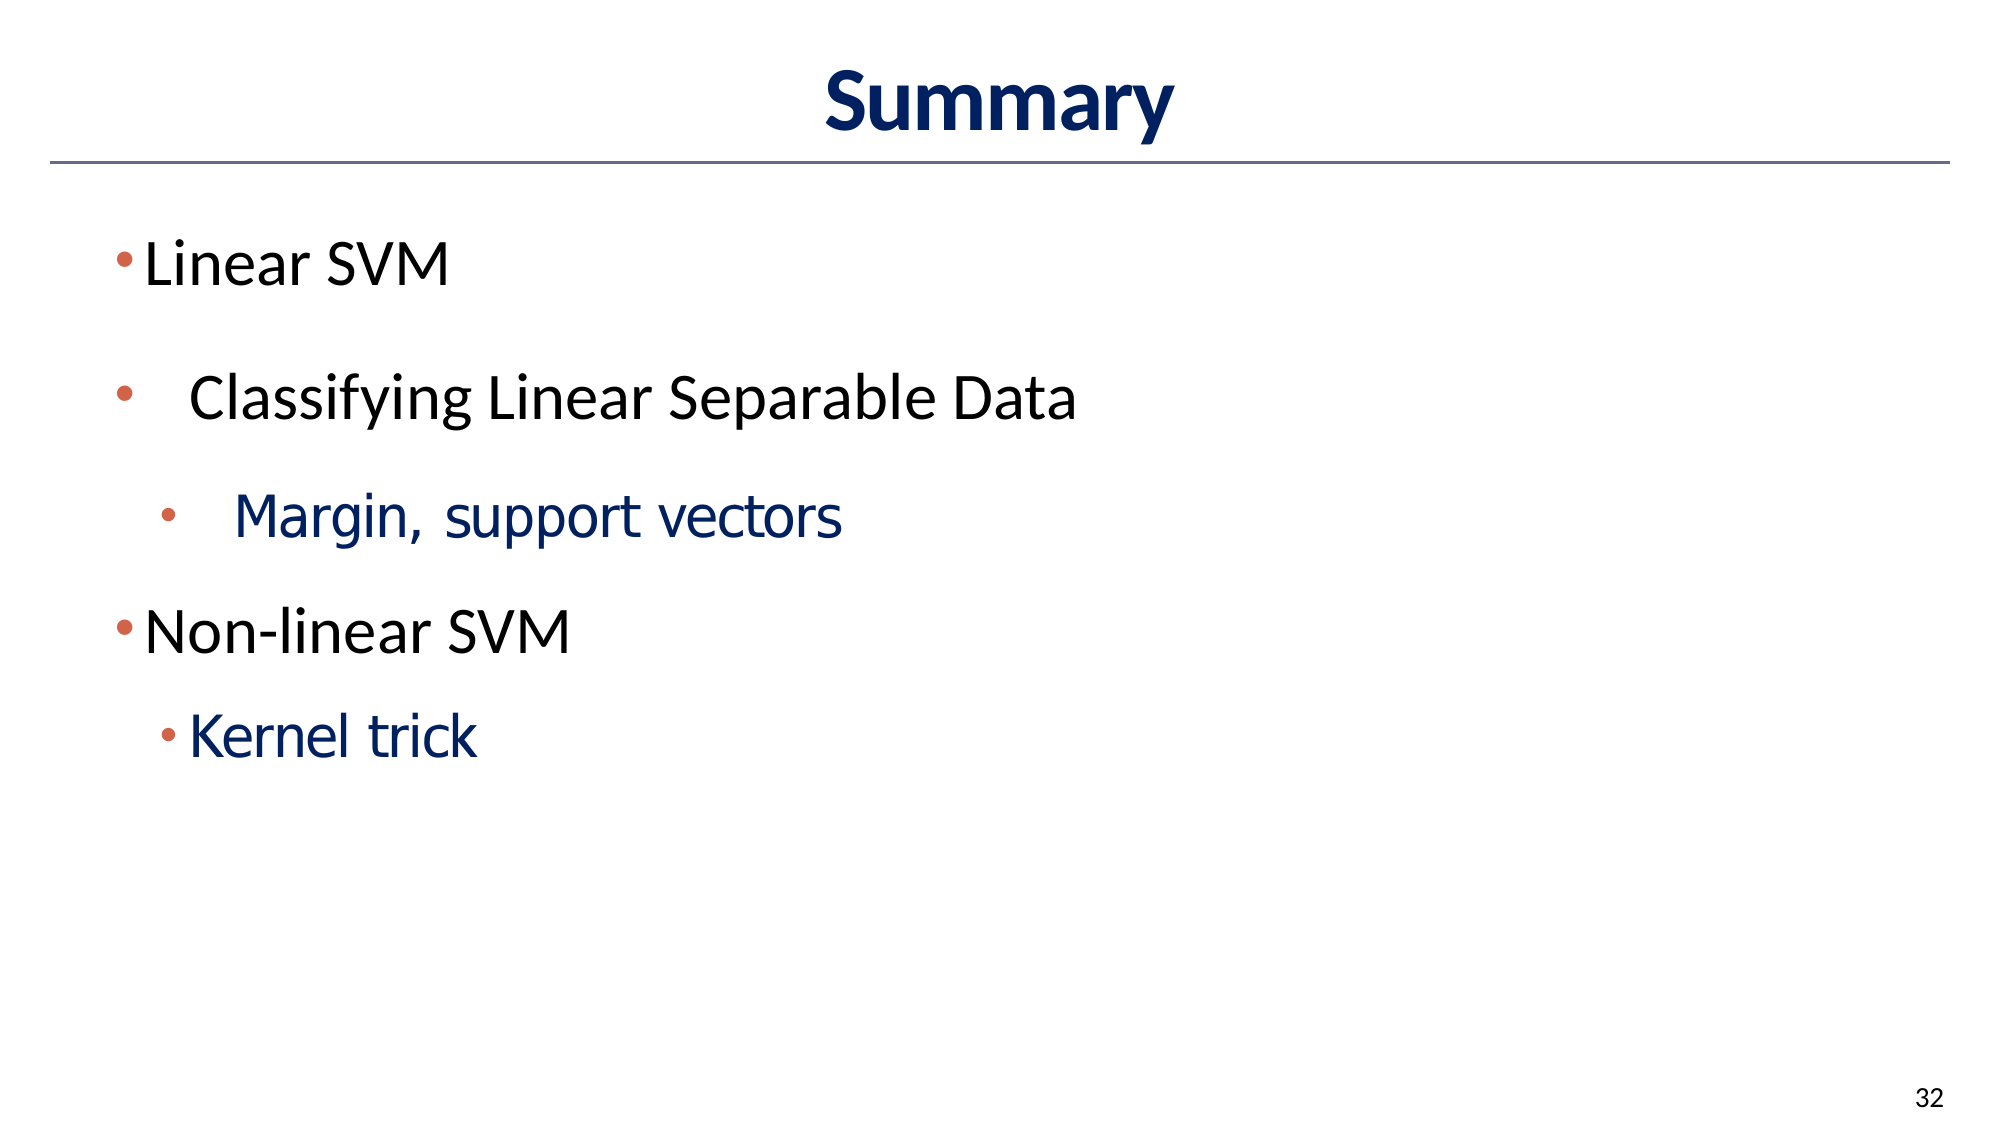

# Summary
Linear SVM
Classifying Linear Separable Data
Margin, support vectors
Non-linear SVM
Kernel trick

32